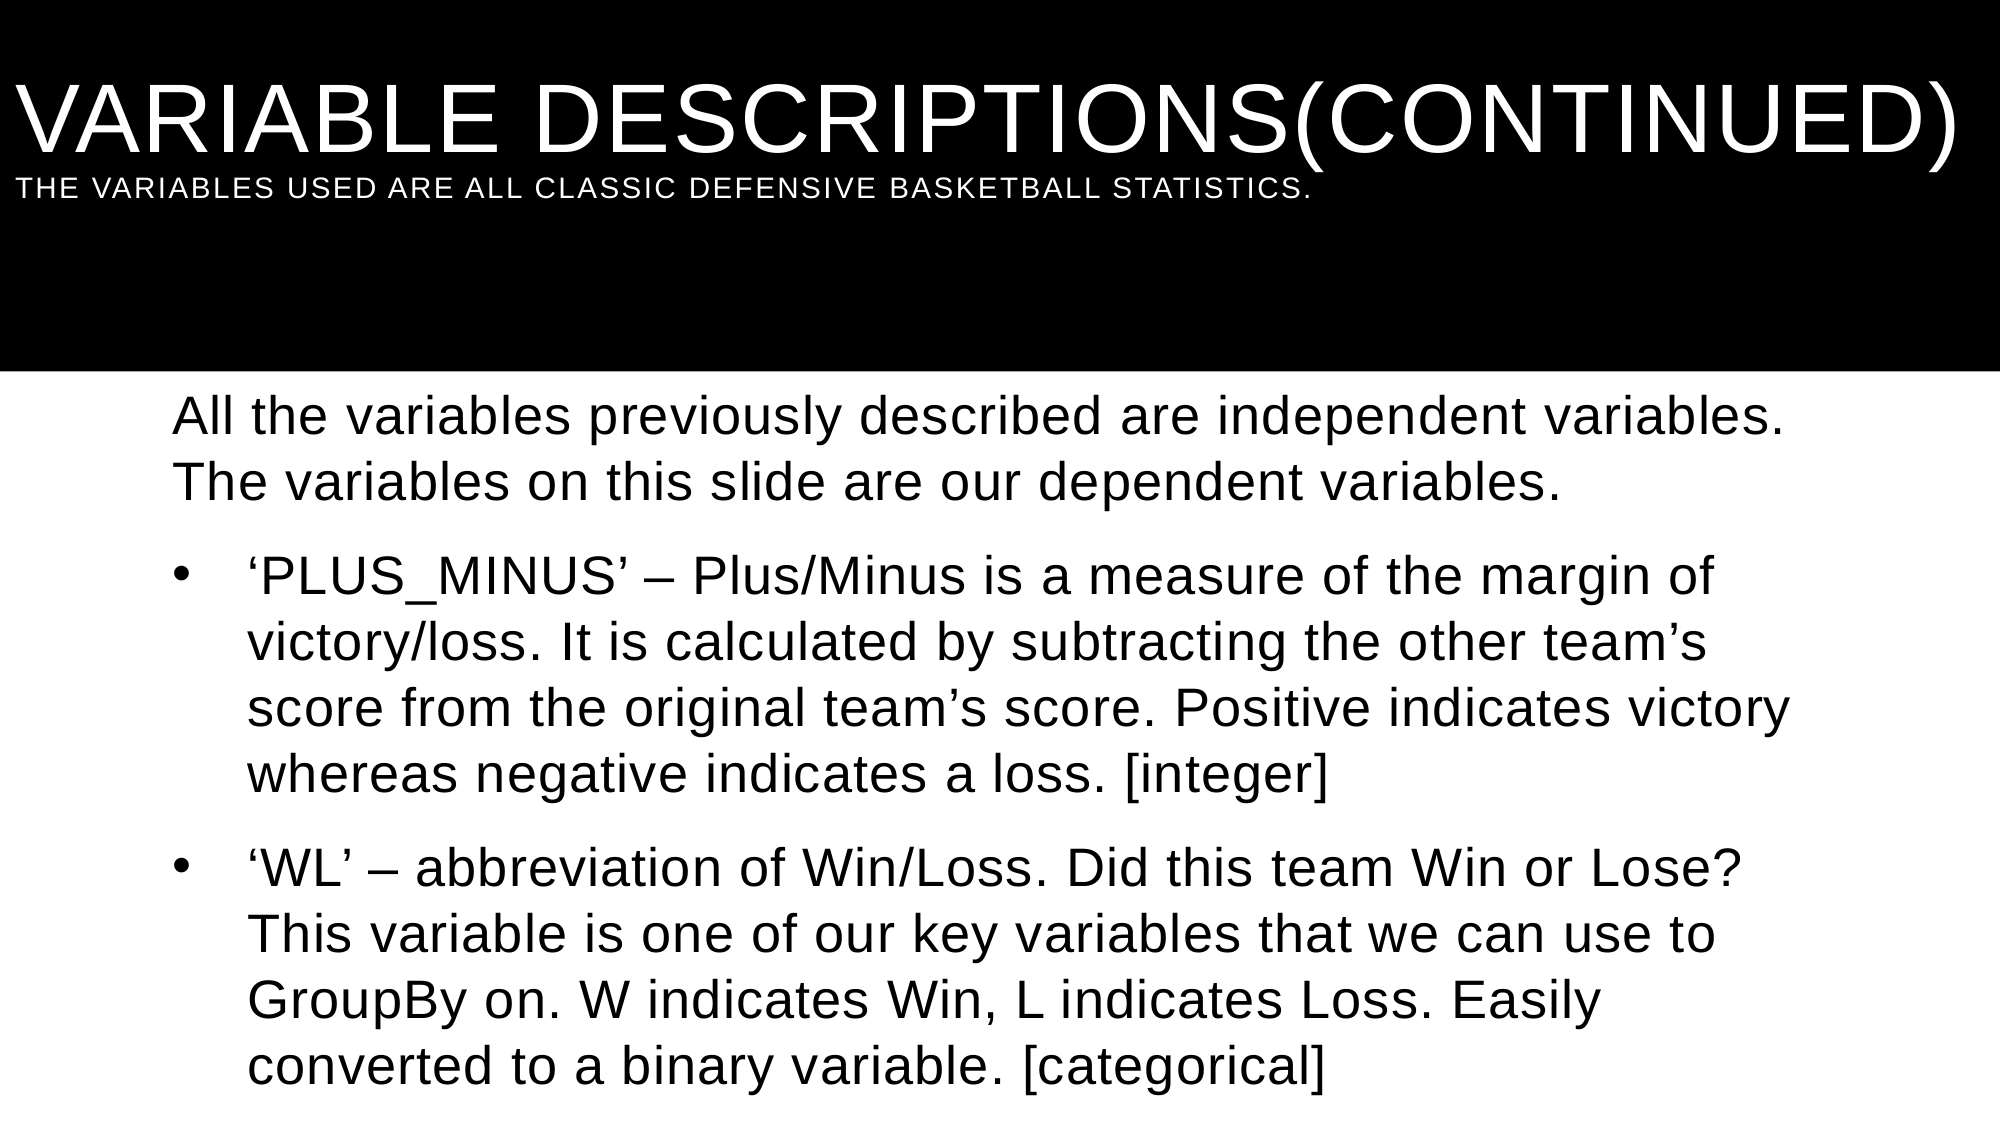

# Variable Descriptions(continued) The variables used are all classic defensive basketball statistics.
All the variables previously described are independent variables. The variables on this slide are our dependent variables.
‘PLUS_MINUS’ – Plus/Minus is a measure of the margin of victory/loss. It is calculated by subtracting the other team’s score from the original team’s score. Positive indicates victory whereas negative indicates a loss. [integer]
‘WL’ – abbreviation of Win/Loss. Did this team Win or Lose? This variable is one of our key variables that we can use to GroupBy on. W indicates Win, L indicates Loss. Easily converted to a binary variable. [categorical]